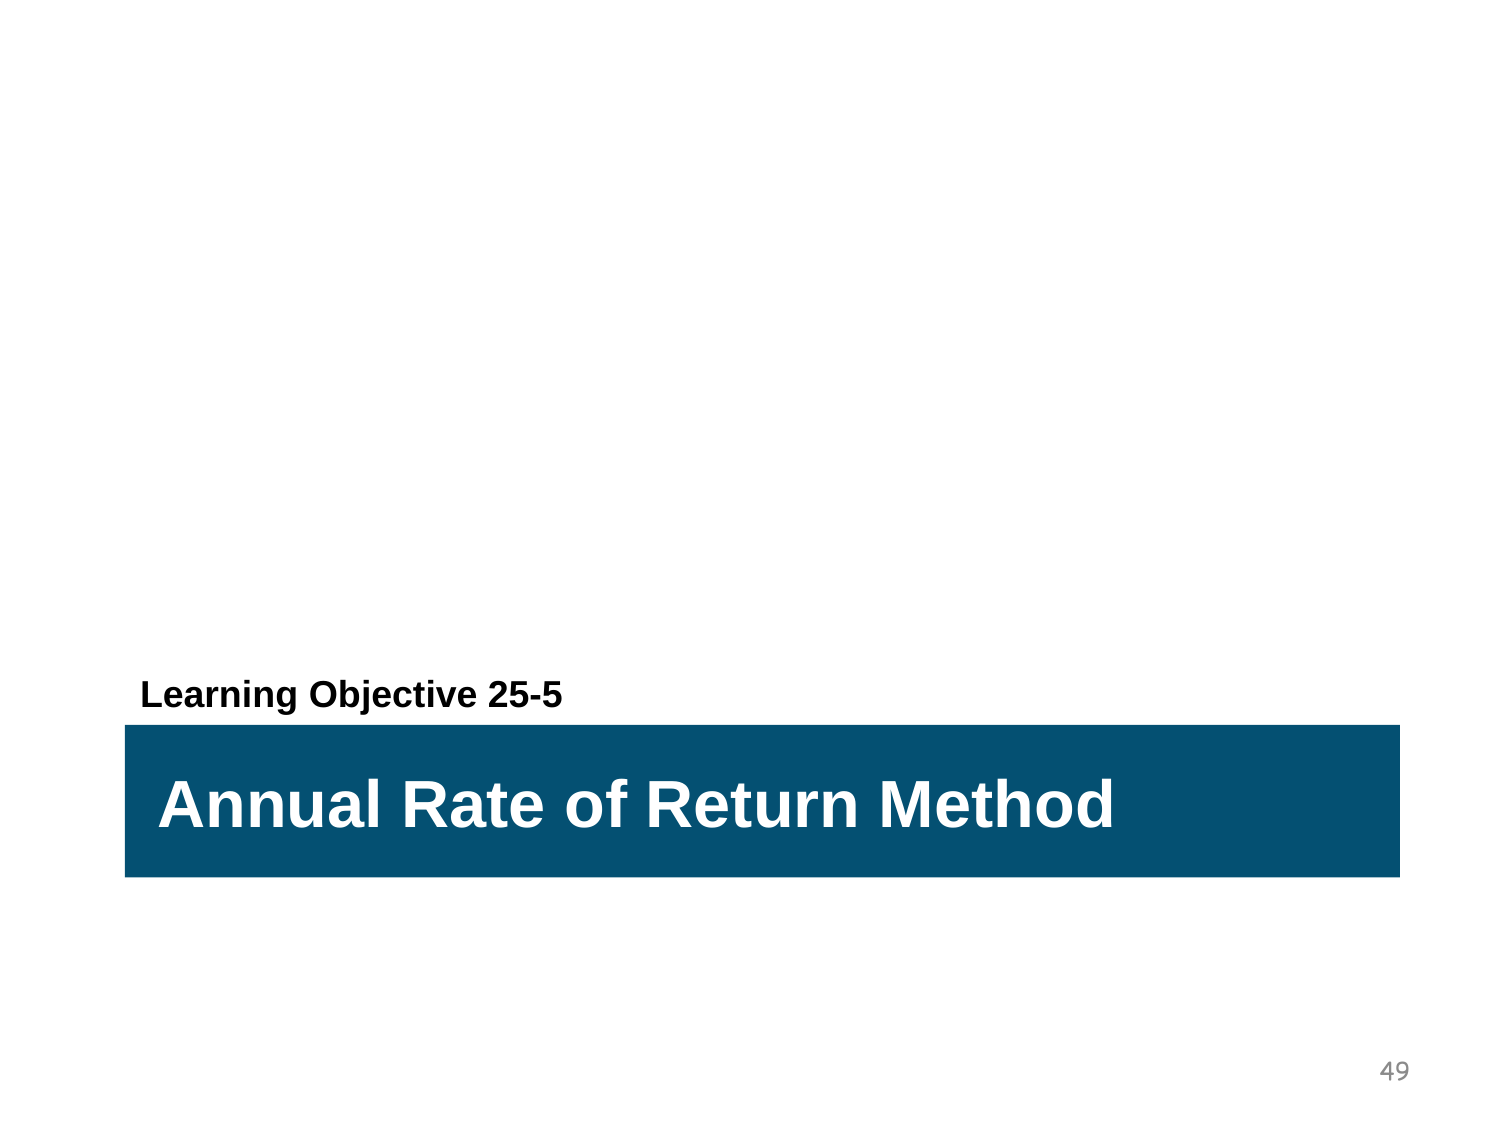

Learning Objective 25-5
Annual Rate of Return Method
49